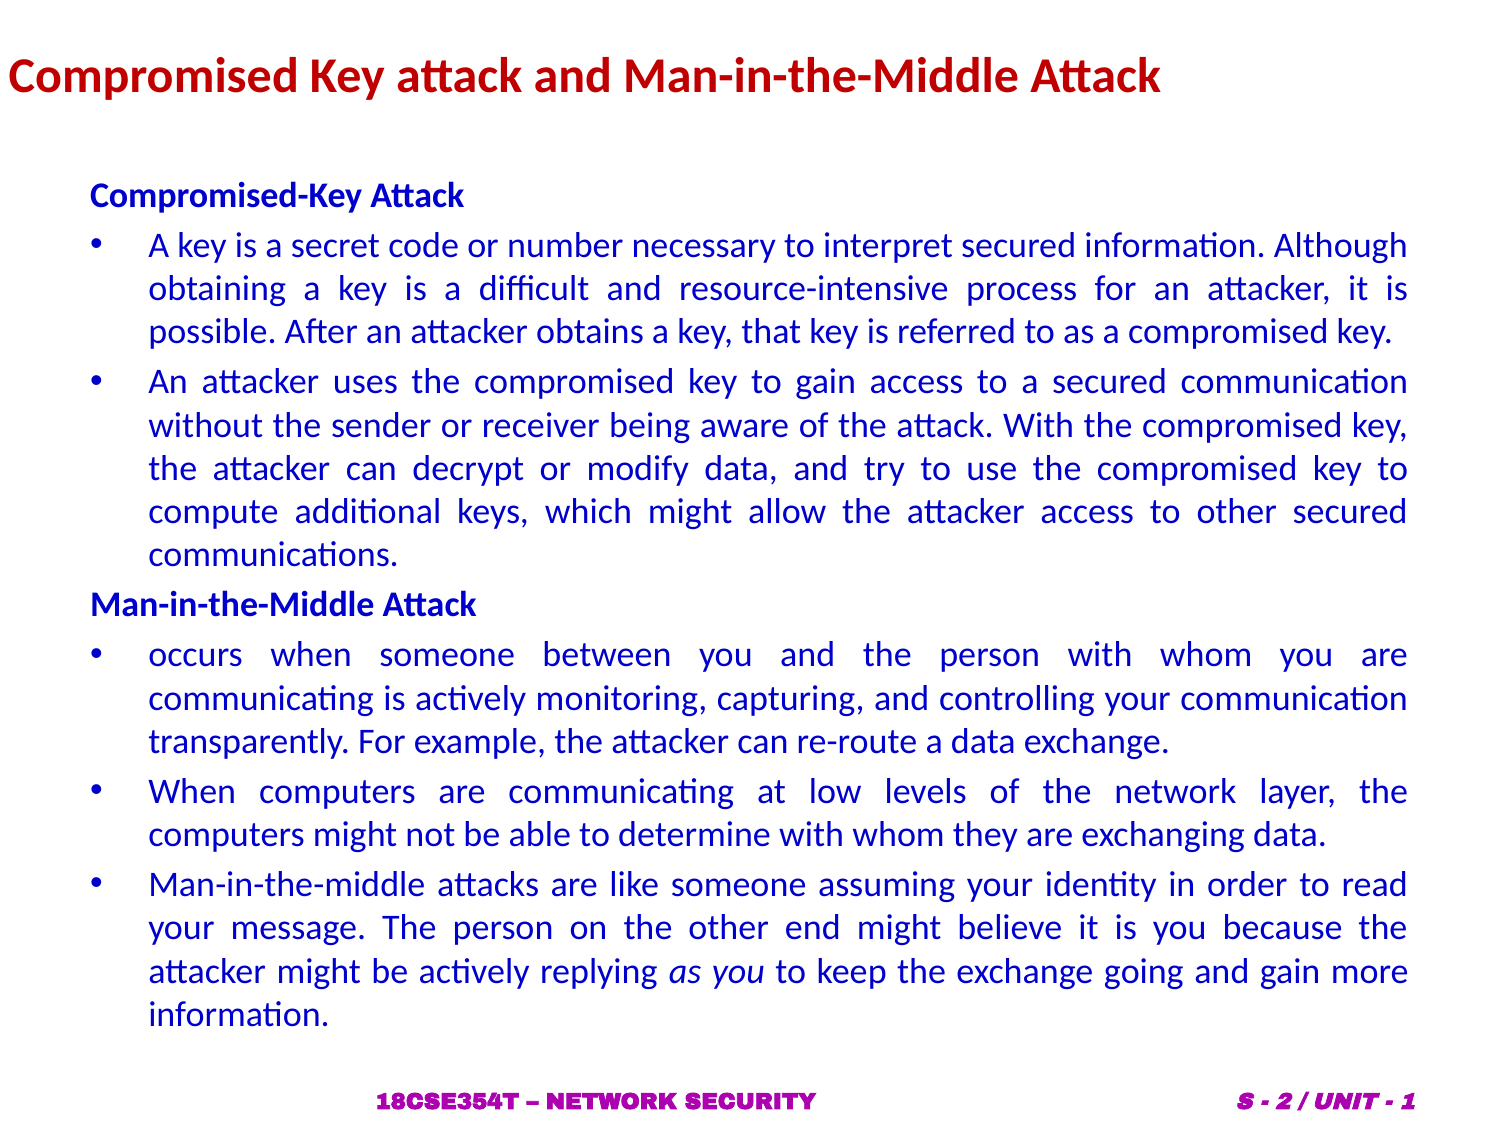

Compromised Key attack and Man-in-the-Middle Attack

Compromised-Key Attack
A key is a secret code or number necessary to interpret secured information. Although obtaining a key is a difficult and resource-intensive process for an attacker, it is possible. After an attacker obtains a key, that key is referred to as a compromised key.
An attacker uses the compromised key to gain access to a secured communication without the sender or receiver being aware of the attack. With the compromised key, the attacker can decrypt or modify data, and try to use the compromised key to compute additional keys, which might allow the attacker access to other secured communications.
Man-in-the-Middle Attack
occurs when someone between you and the person with whom you are communicating is actively monitoring, capturing, and controlling your communication transparently. For example, the attacker can re-route a data exchange.
When computers are communicating at low levels of the network layer, the computers might not be able to determine with whom they are exchanging data.
Man-in-the-middle attacks are like someone assuming your identity in order to read your message. The person on the other end might believe it is you because the attacker might be actively replying as you to keep the exchange going and gain more information.

                                18CSE354T – NETWORK SECURITY                                                      S - 2 / UNIT - 1